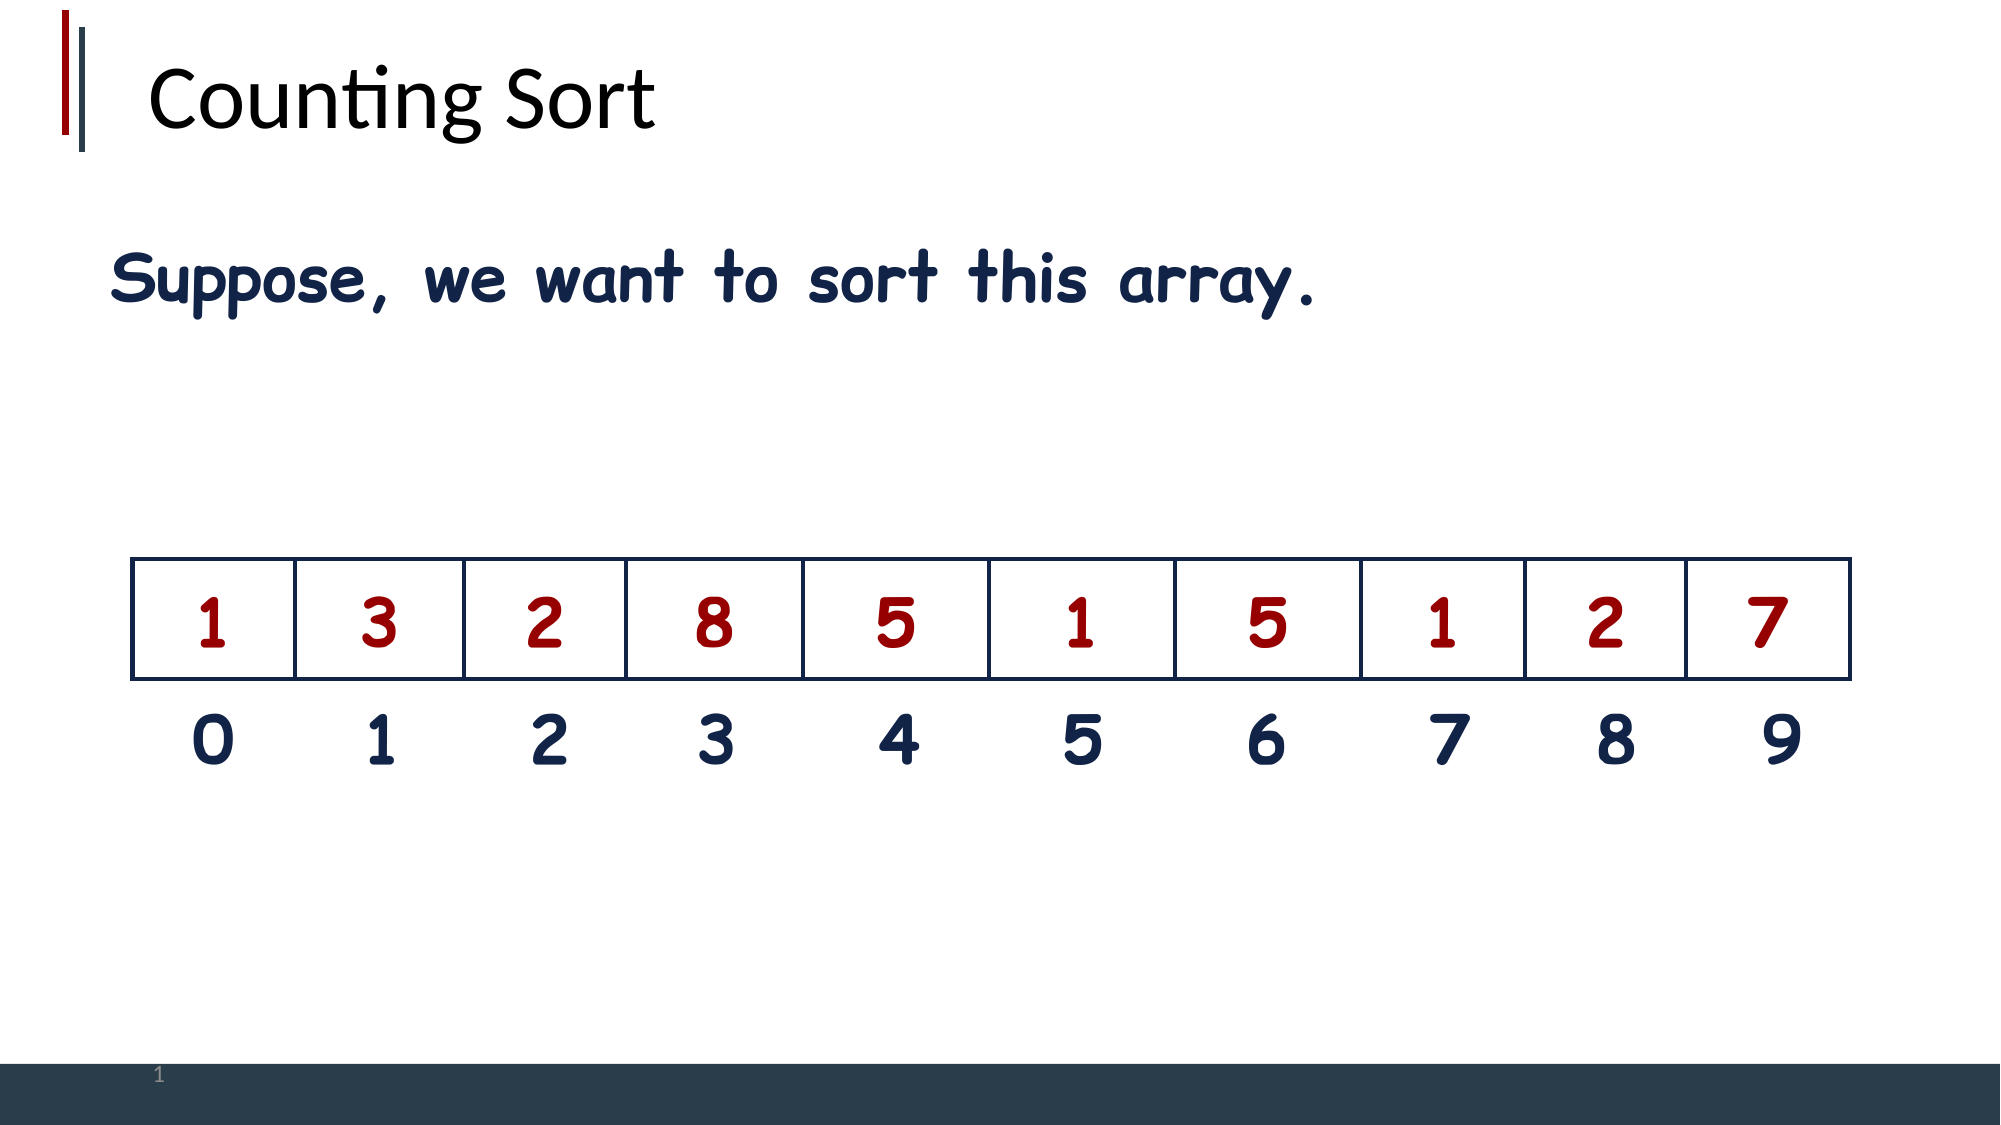

# Counting Sort
Suppose, we want to sort this array.
| 1 | 3 | 2 | 8 | 5 | 1 | 5 | 1 | 2 | 7 |
| --- | --- | --- | --- | --- | --- | --- | --- | --- | --- |
0	1	2	3	4	5	6	7	8	9
1
24